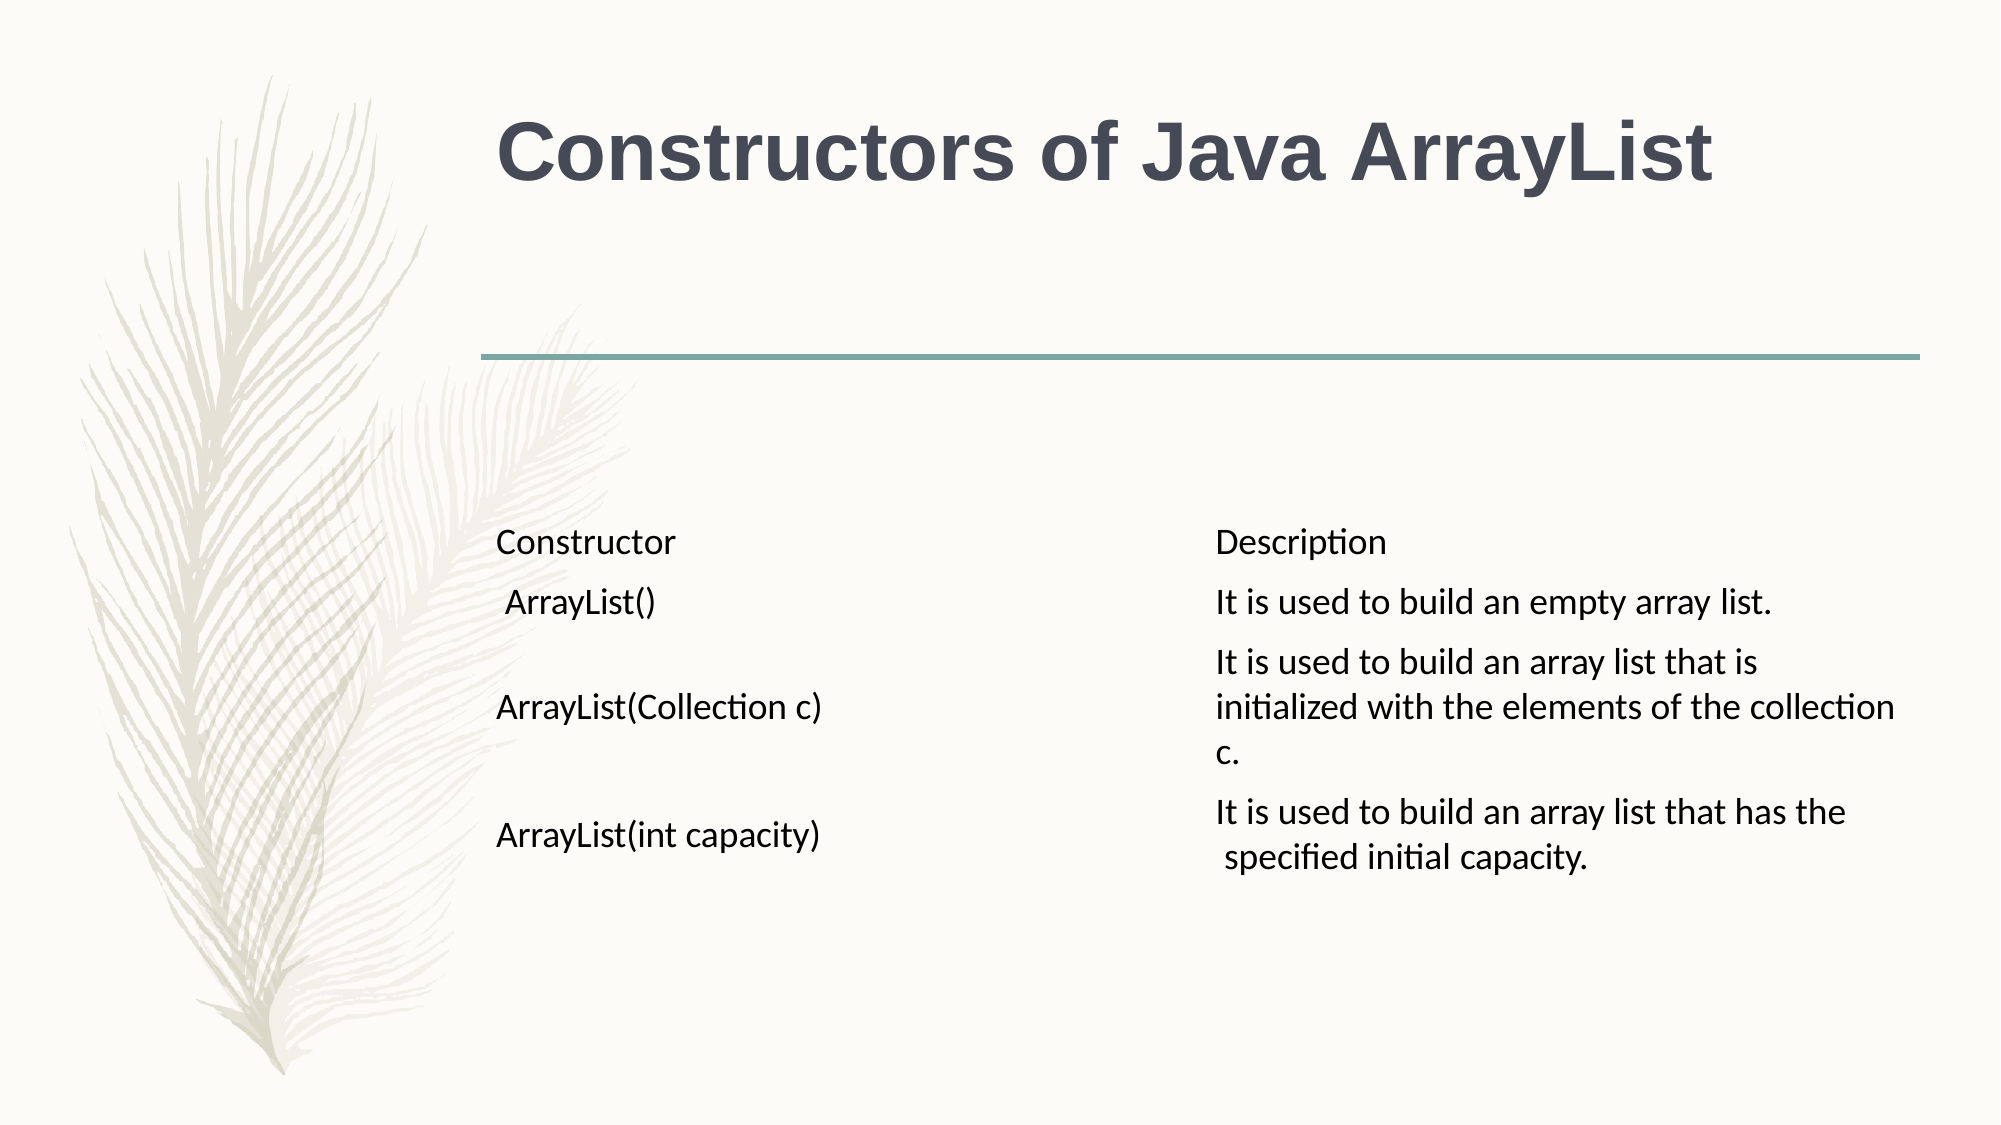

# Constructors of Java ArrayList
Constructor  ArrayList()
Description
It is used to build an empty array list.
It is used to build an array list that is  initialized with the elements of the collection  c.
It is used to build an array list that has the  specified initial capacity.
ArrayList(Collection c)
ArrayList(int capacity)